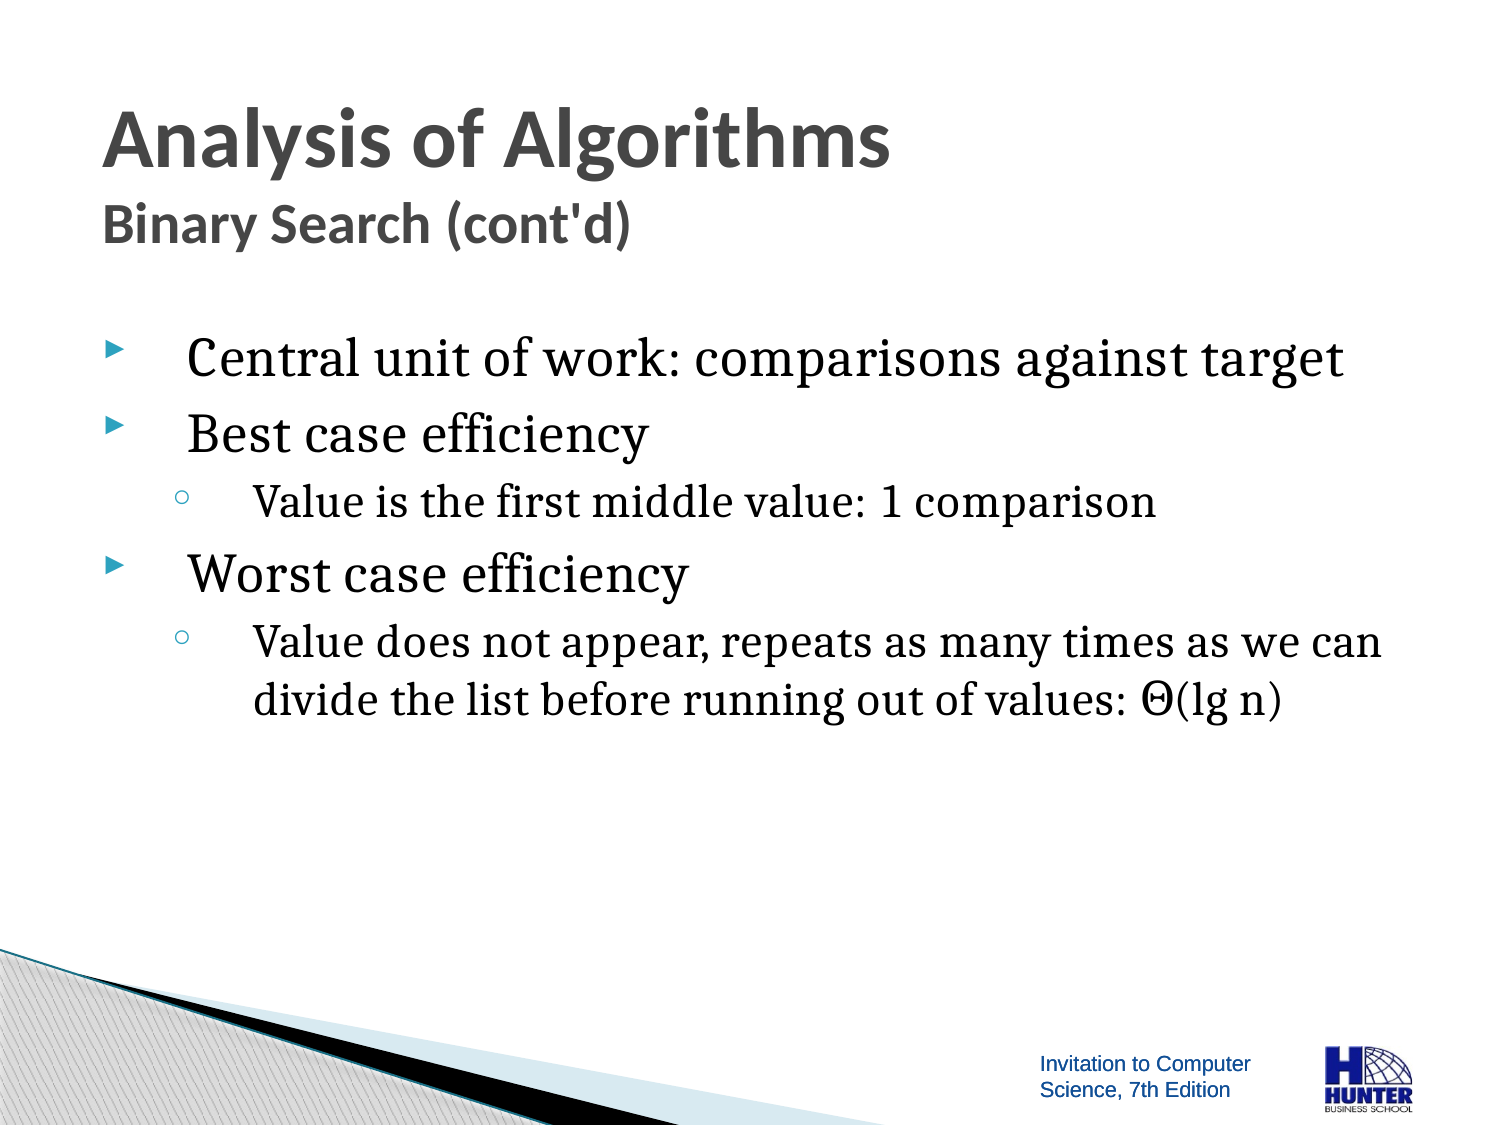

# Analysis of Algorithms Binary Search (cont'd)
Central unit of work: comparisons against target
Best case efficiency
Value is the first middle value: 1 comparison
Worst case efficiency
Value does not appear, repeats as many times as we can divide the list before running out of values: Θ(lg n)